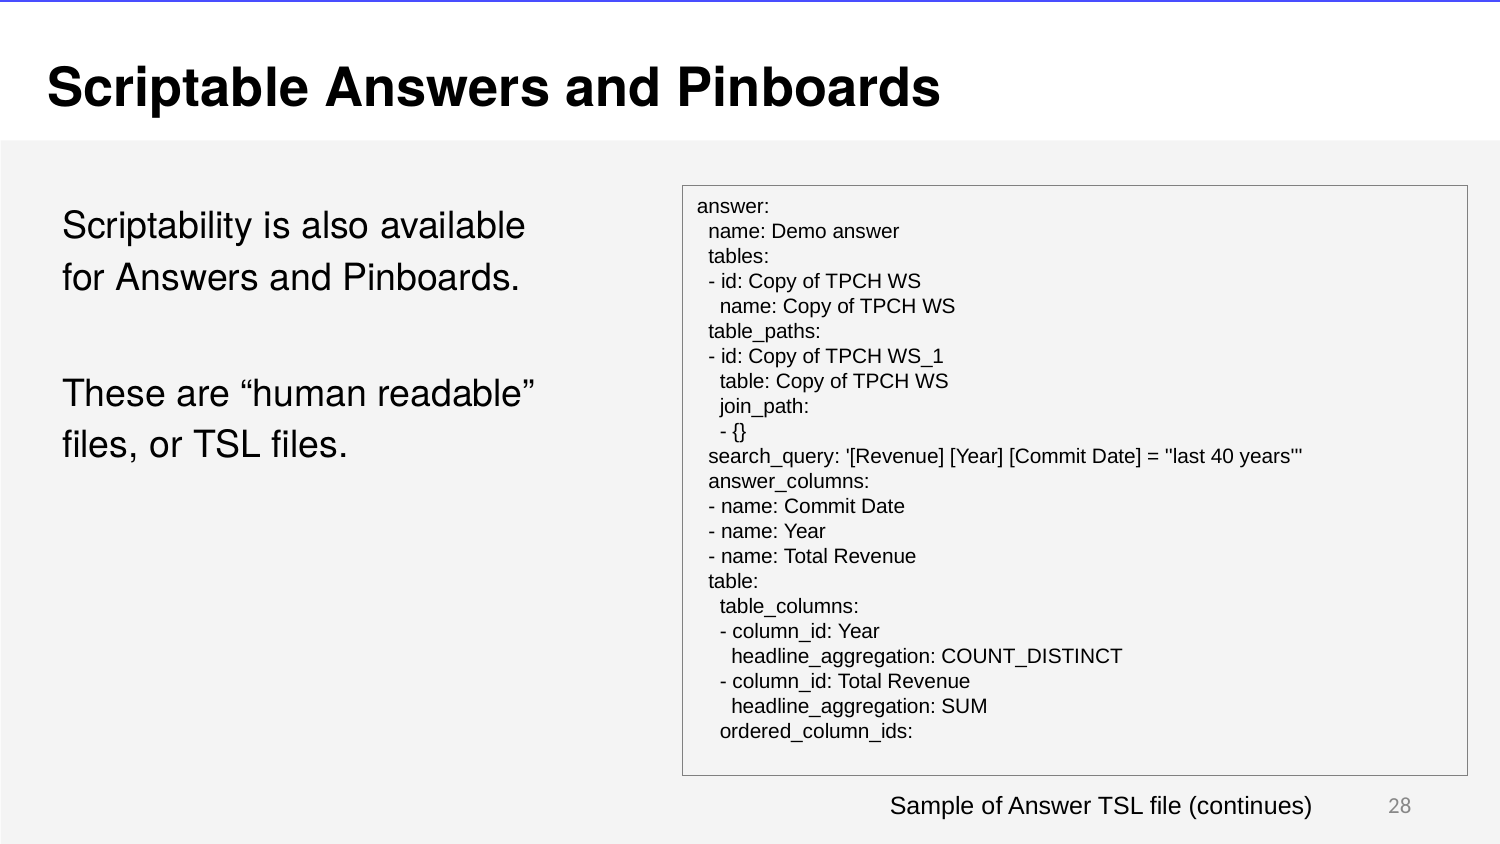

# Scriptable Answers and Pinboards
answer:
  name: Demo answer
  tables:
  - id: Copy of TPCH WS
    name: Copy of TPCH WS
  table_paths:
  - id: Copy of TPCH WS_1
    table: Copy of TPCH WS
    join_path:
    - {}
  search_query: '[Revenue] [Year] [Commit Date] = ''last 40 years'''
  answer_columns:
  - name: Commit Date
  - name: Year
  - name: Total Revenue
  table:
    table_columns:
    - column_id: Year
      headline_aggregation: COUNT_DISTINCT
    - column_id: Total Revenue
      headline_aggregation: SUM
    ordered_column_ids:

Scriptability is also available for Answers and Pinboards.

These are “human readable” files, or TSL files.
Sample of Answer TSL file (continues)
28